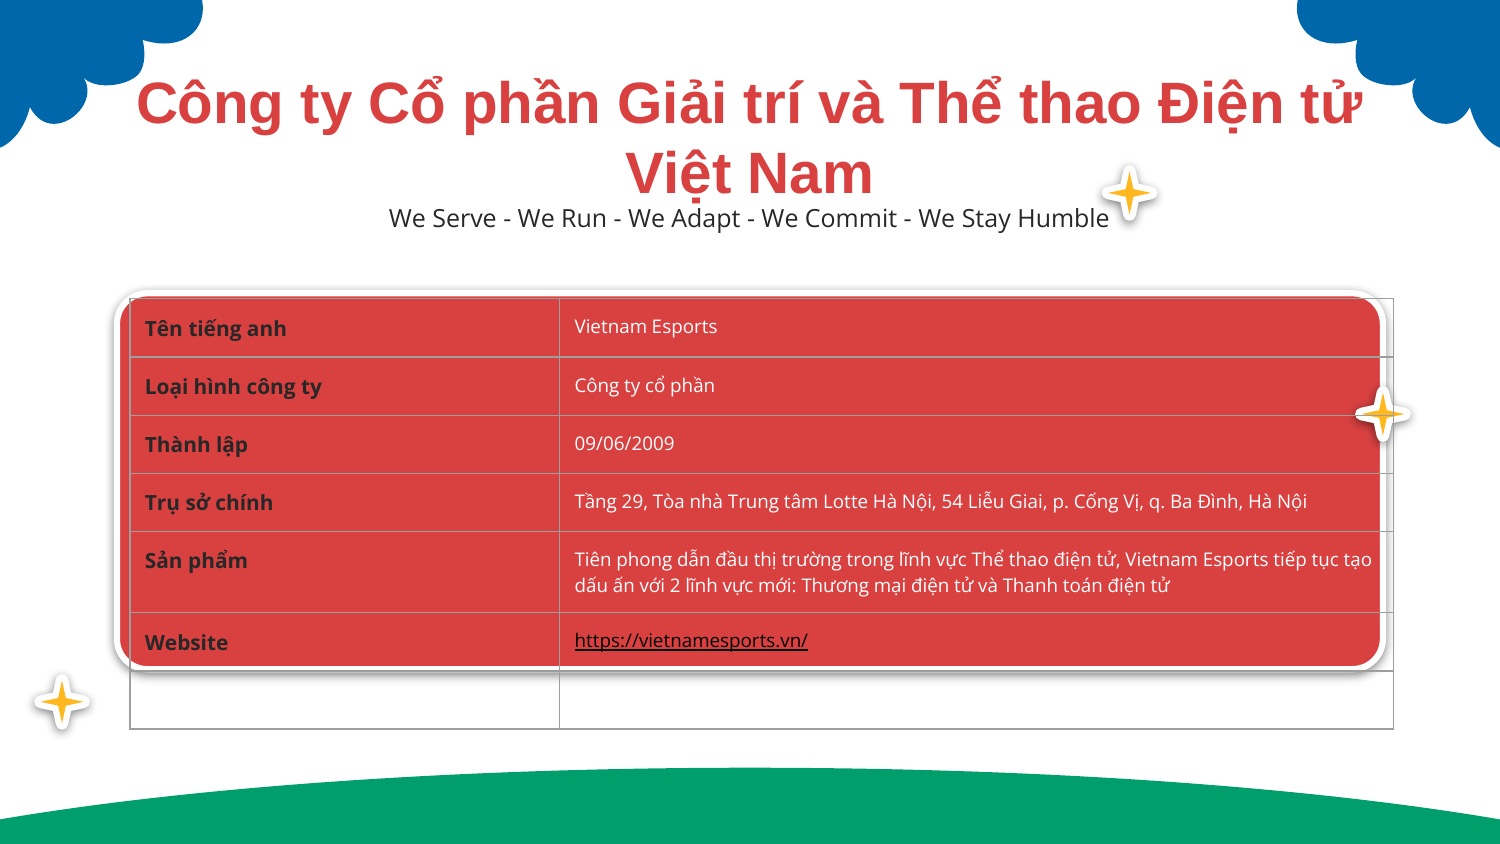

# Công ty Cổ phần Giải trí và Thể thao Điện tử Việt Nam

We Serve - We Run - We Adapt - We Commit - We Stay Humble

| Tên tiếng anh | Vietnam Esports |
| --- | --- |
| Loại hình công ty | Công ty cổ phần |
| Thành lập | 09/06/2009 |
| Trụ sở chính | Tầng 29, Tòa nhà Trung tâm Lotte Hà Nội, 54 Liễu Giai, p. Cống Vị, q. Ba Đình, Hà Nội |
| Sản phẩm | Tiên phong dẫn đầu thị trường trong lĩnh vực Thể thao điện tử, Vietnam Esports tiếp tục tạo dấu ấn với 2 lĩnh vực mới: Thương mại điện tử và Thanh toán điện tử |
| Website | https://vietnamesports.vn/ |
|  |  |